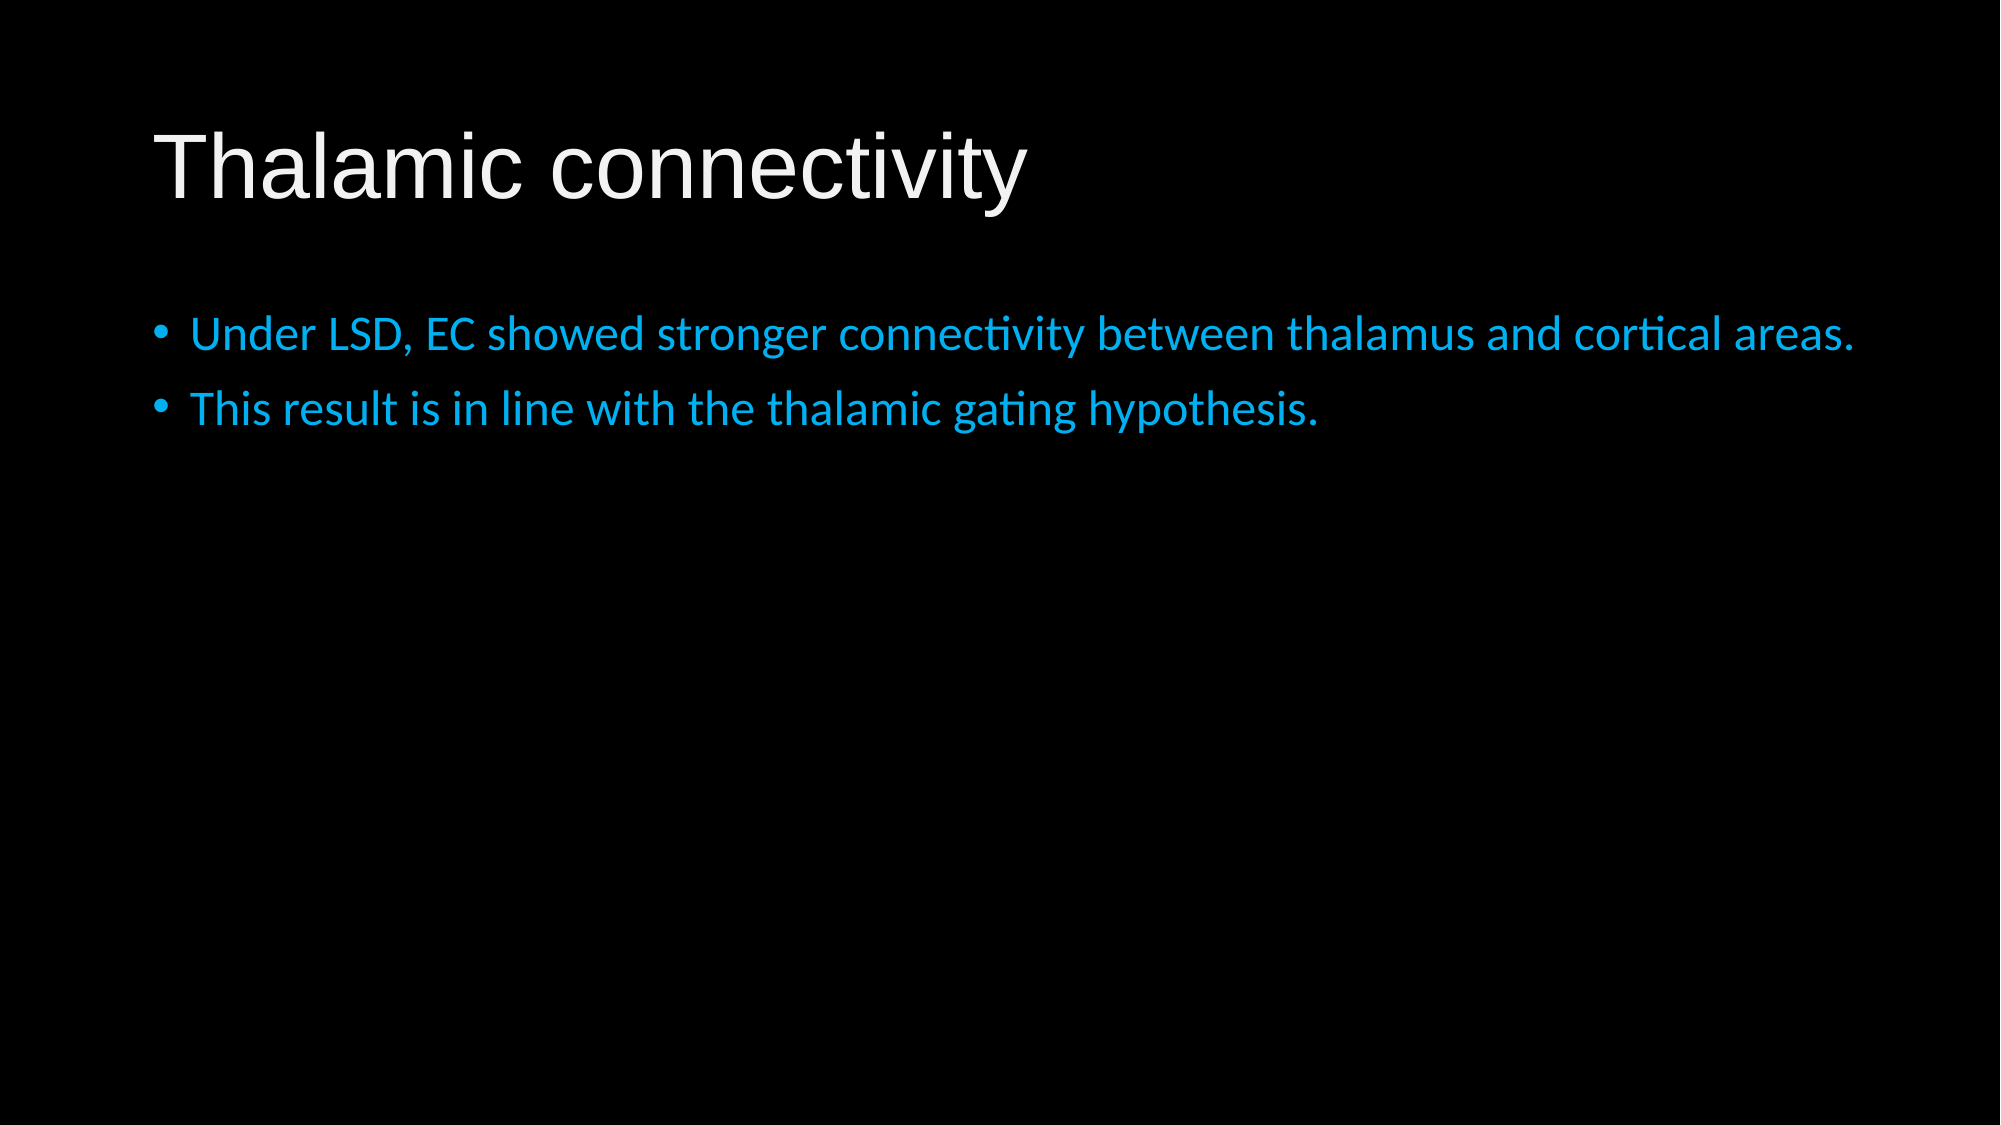

# Thalamic connectivity
Under LSD, EC showed stronger connectivity between thalamus and cortical areas.
This result is in line with the thalamic gating hypothesis.